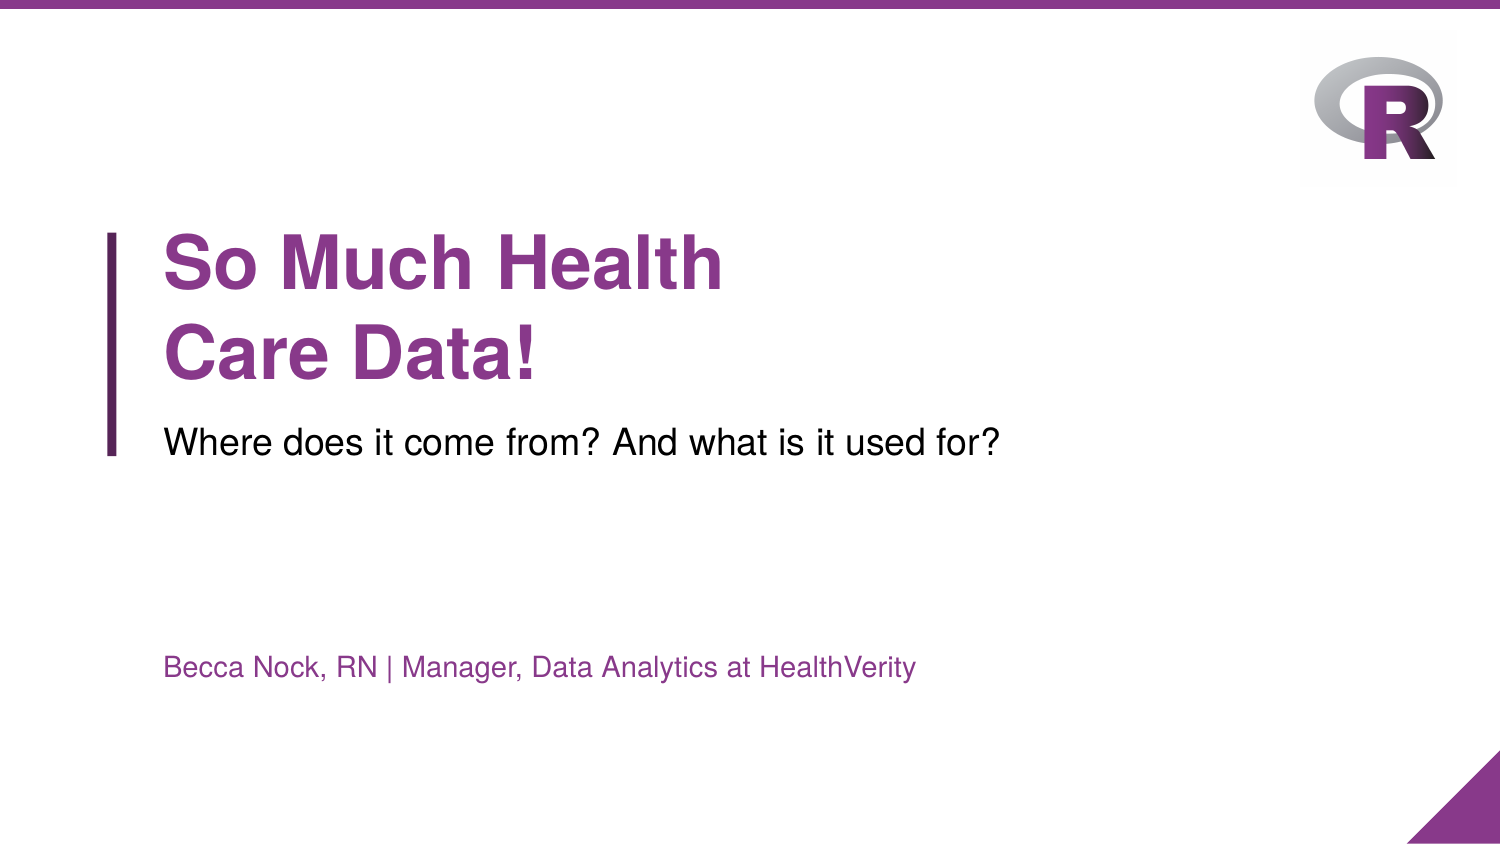

# So Much Health Care Data!
Where does it come from? And what is it used for?
Becca Nock, RN | Manager, Data Analytics at HealthVerity